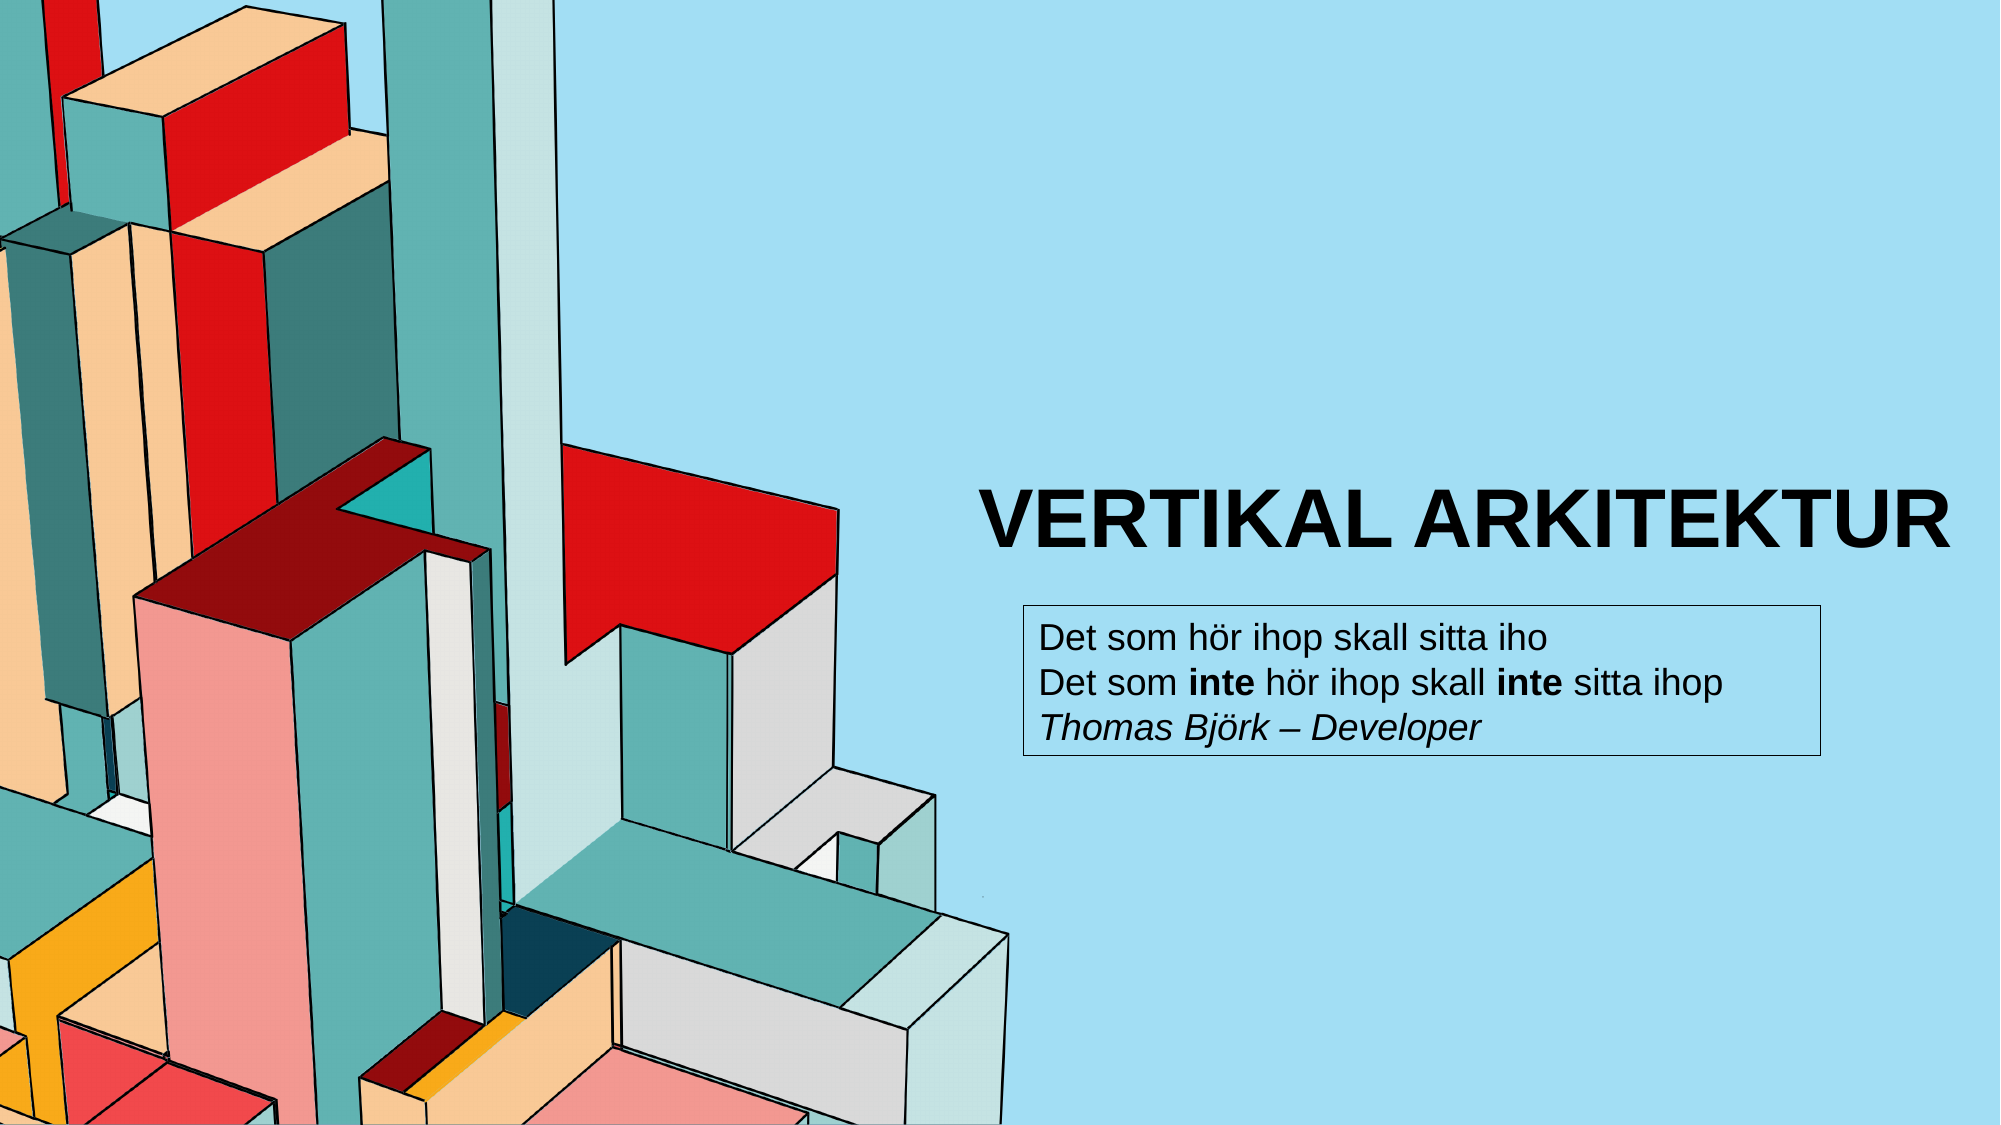

# Vertikal arkitektur
Det som hör ihop skall sitta iho
Det som inte hör ihop skall inte sitta ihop
Thomas Björk – Developer